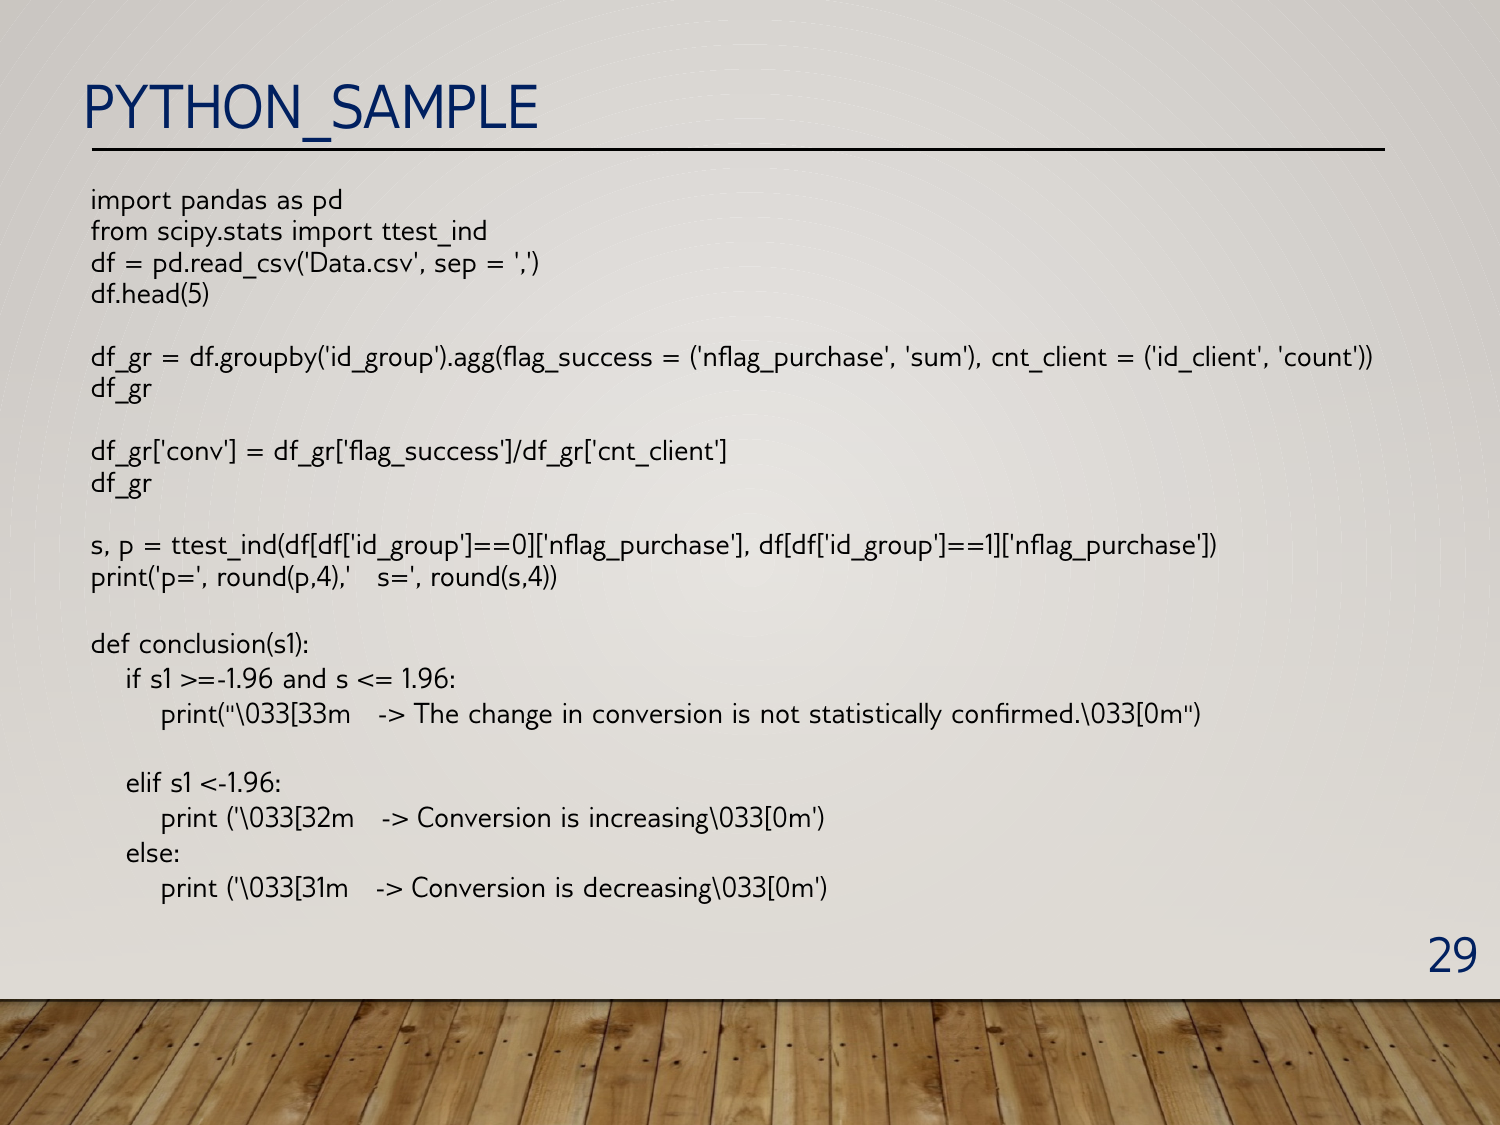

Python_Sample

import pandas as pd
from scipy.stats import ttest_ind
df = pd.read_csv('Data.csv', sep = ',')
df.head(5)

df_gr = df.groupby('id_group').agg(flag_success = ('nflag_purchase', 'sum'), cnt_client = ('id_client', 'count'))
df_gr

df_gr['conv'] = df_gr['flag_success']/df_gr['cnt_client']
df_gr

s, p = ttest_ind(df[df['id_group']==0]['nflag_purchase'], df[df['id_group']==1]['nflag_purchase'])
print('p=', round(p,4),'   s=', round(s,4))

def conclusion(s1):
    if s1 >=-1.96 and s <= 1.96:
        print("\033[33m   -> The change in conversion is not statistically confirmed.\033[0m")
    elif s1 <-1.96:
        print ('\033[32m   -> Conversion is increasing\033[0m')
    else:
        print ('\033[31m   -> Conversion is decreasing\033[0m')

29